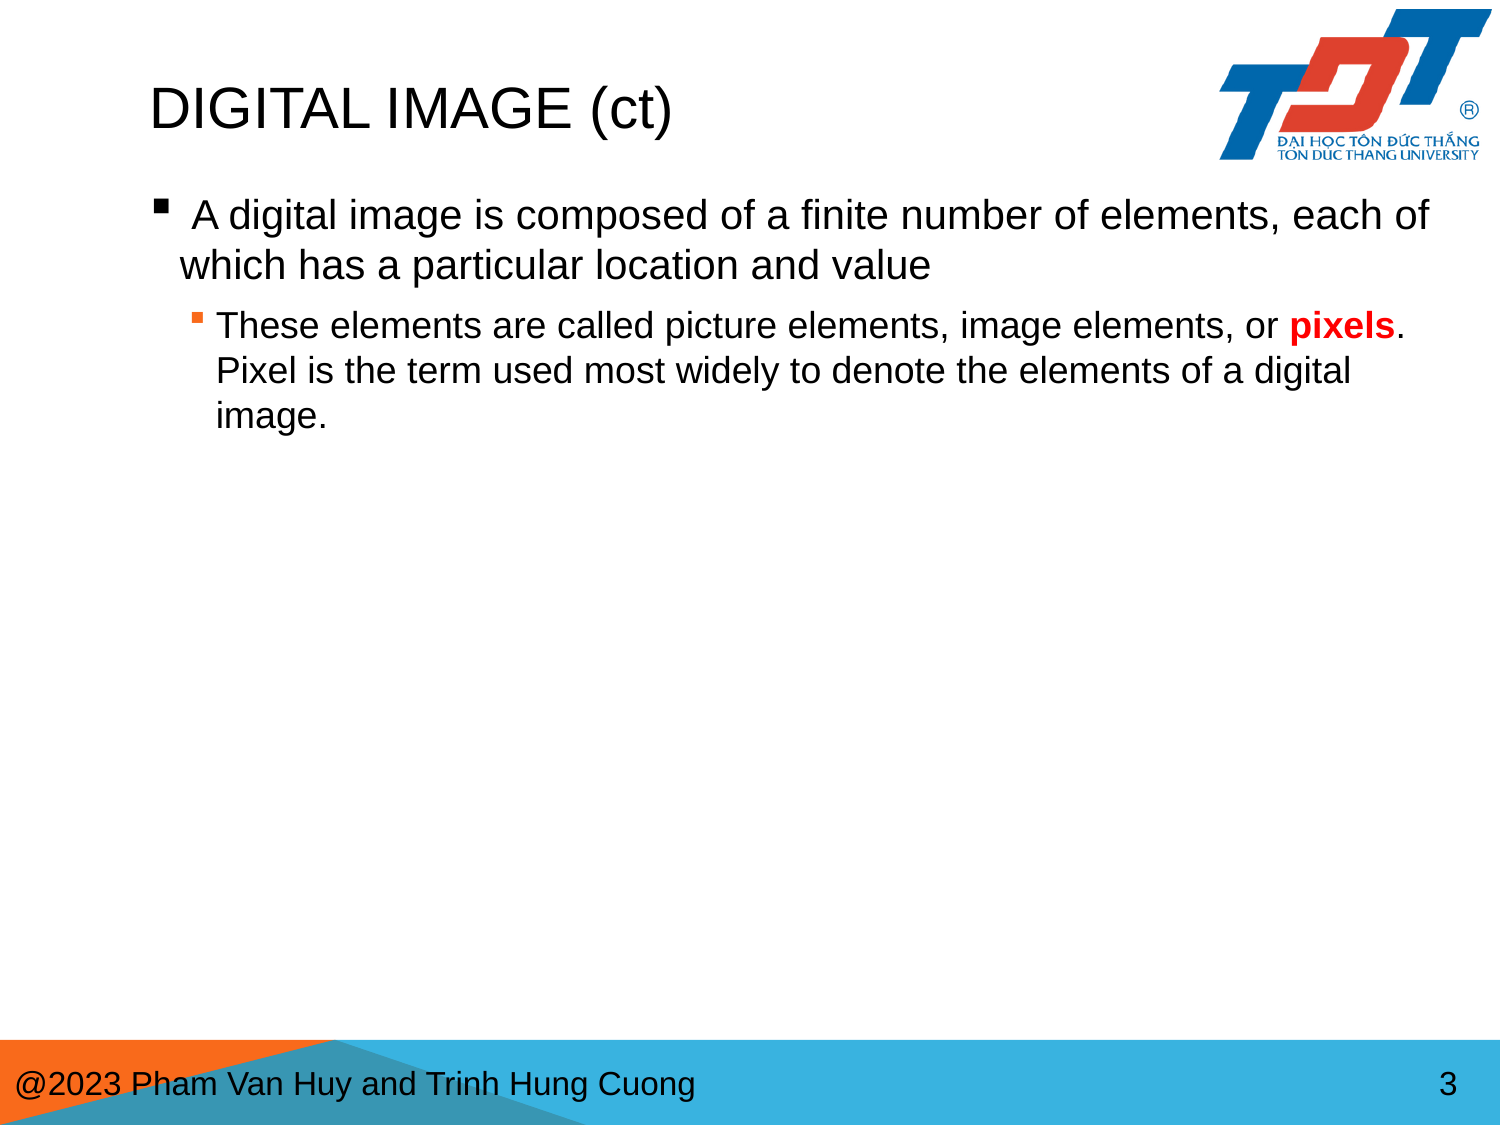

# DIGITAL IMAGE (ct)
 A digital image is composed of a finite number of elements, each of which has a particular location and value
These elements are called picture elements, image elements, or pixels. Pixel is the term used most widely to denote the elements of a digital image.